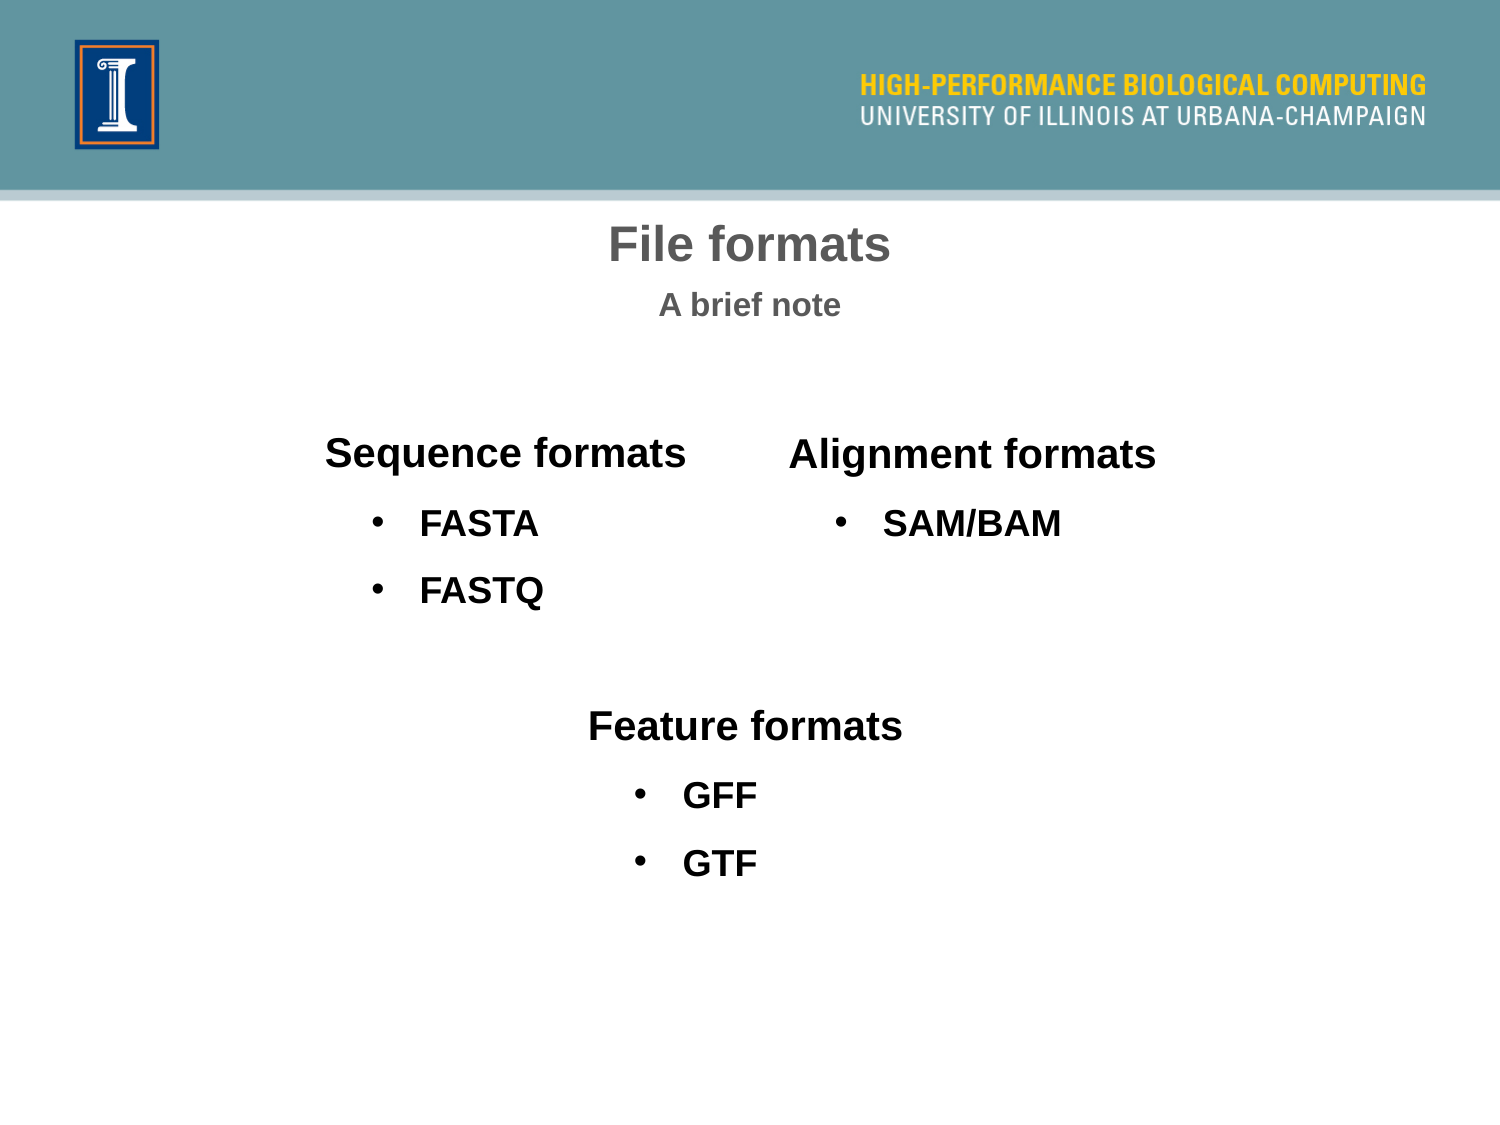

File formats
A brief note
Sequence formats
FASTA
FASTQ
Alignment formats
SAM/BAM
Feature formats
GFF
GTF